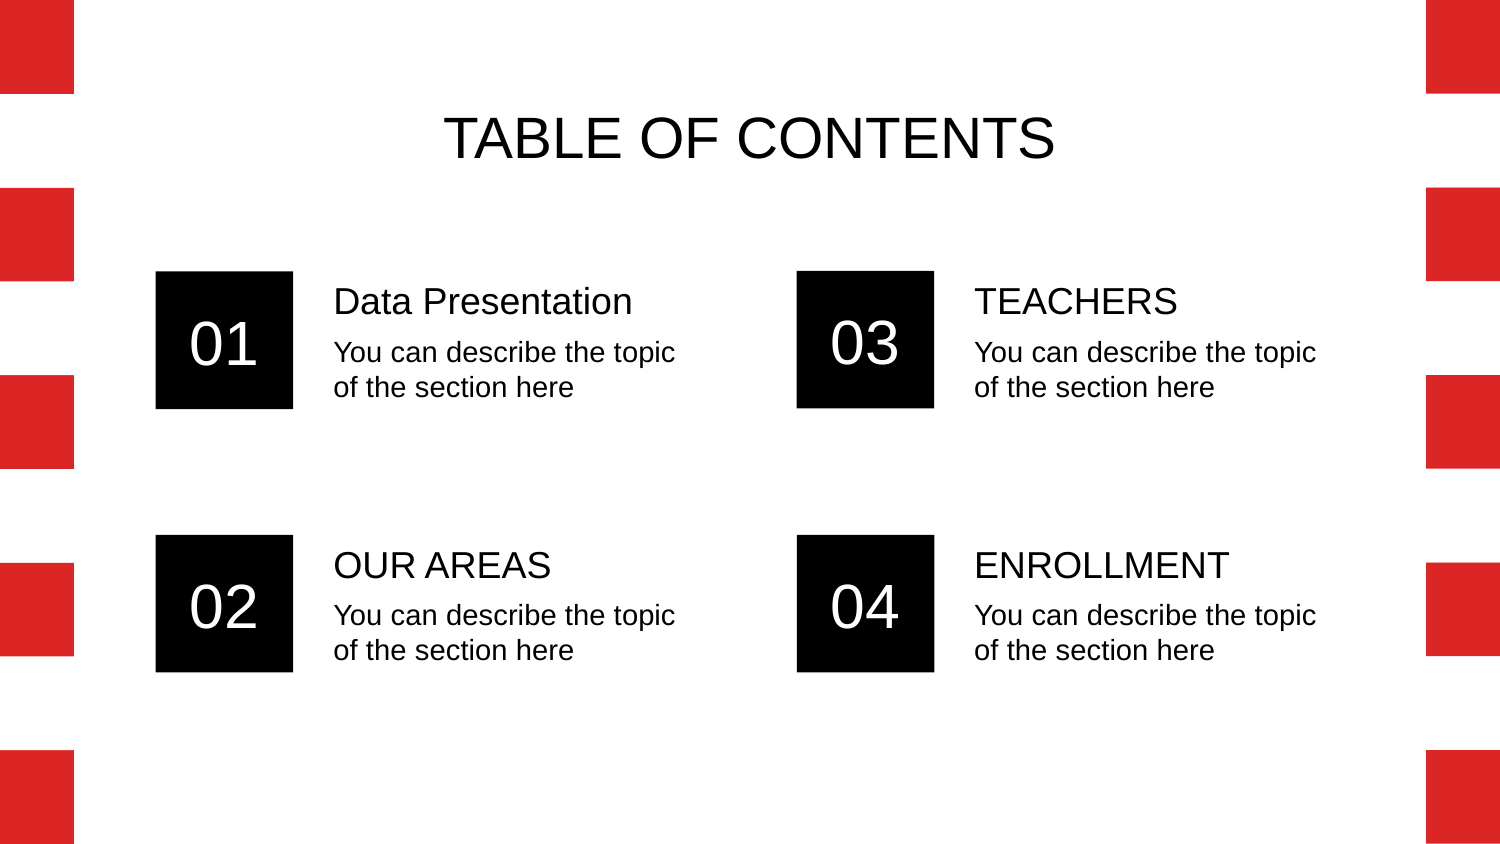

# TABLE OF CONTENTS
03
01
Data Presentation
TEACHERS
You can describe the topic of the section here
You can describe the topic of the section here
OUR AREAS
ENROLLMENT
02
04
You can describe the topic of the section here
You can describe the topic of the section here